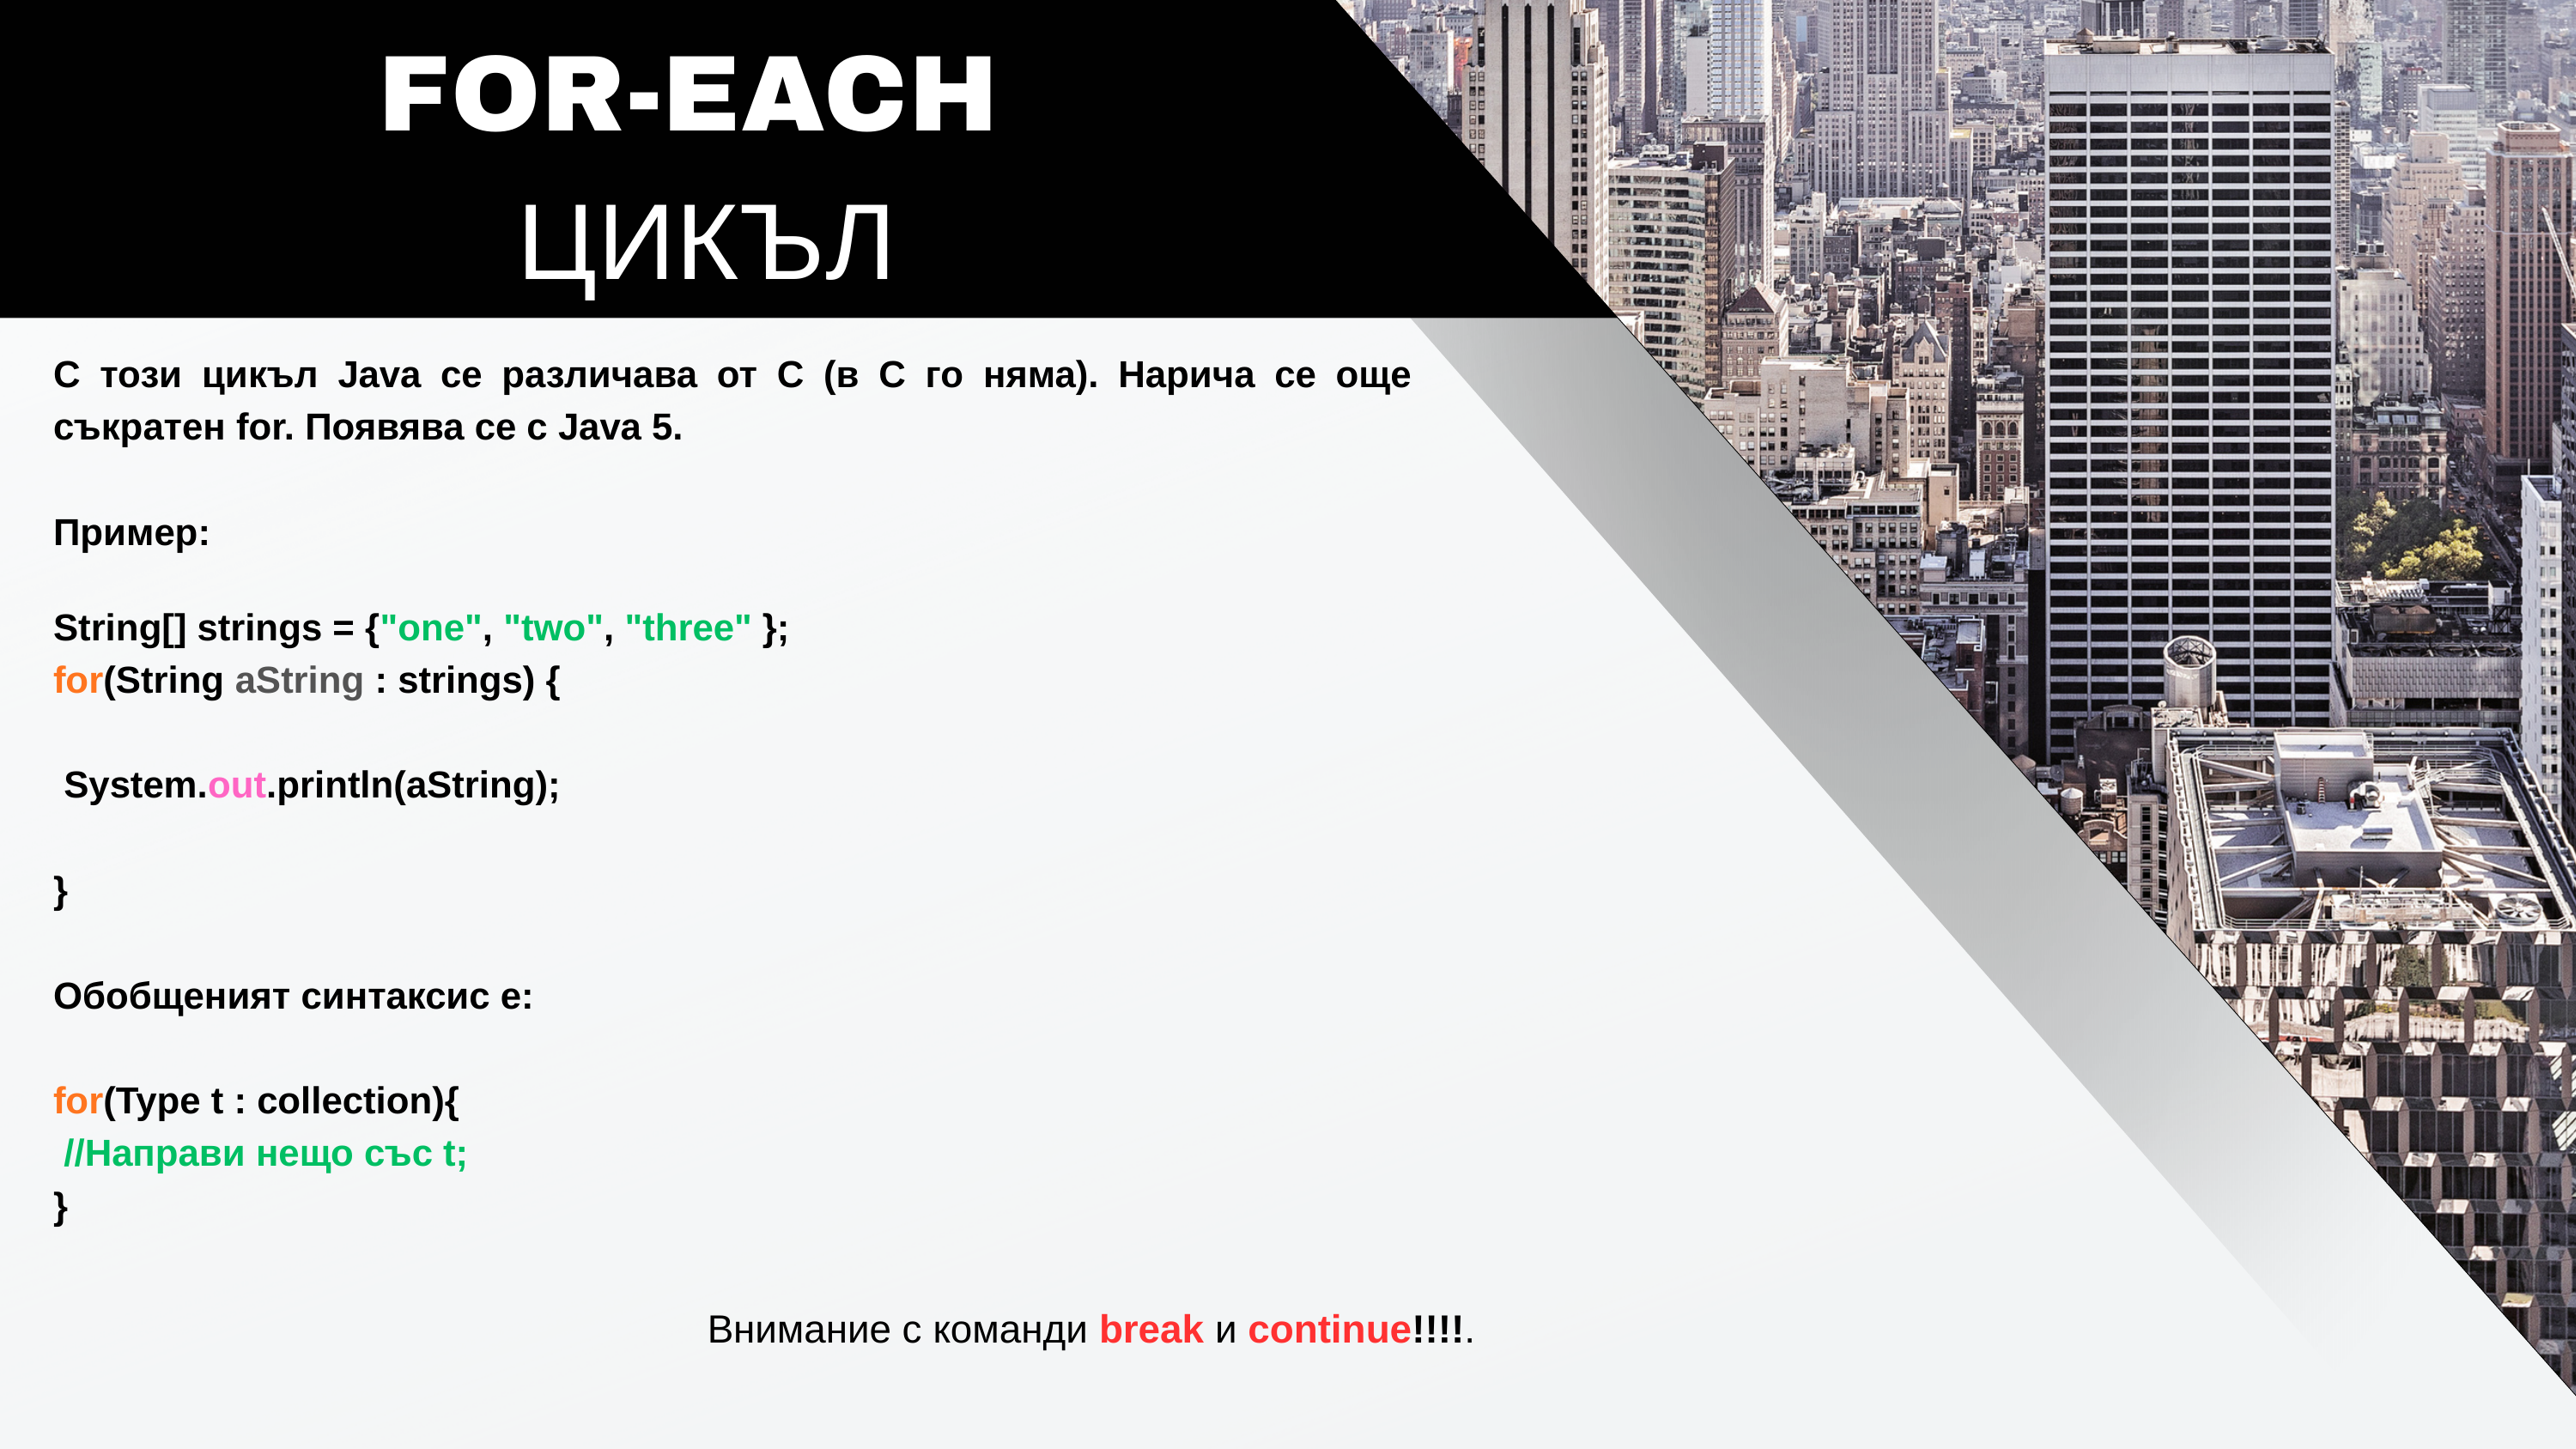

FOR-EACH
ЦИКЪЛ
С този цикъл Java се различава от С (в С го няма). Нарича се още съкратен for. Появява се с Java 5.

Пример:
String[] strings = {"one", "two", "three" };
for(String aString : strings) {

 System.out.println(aString);

}

Обобщеният синтаксис е:

for(Type t : collection){
 //Направи нещо със t;
}

Внимание с команди break и continue!!!!.